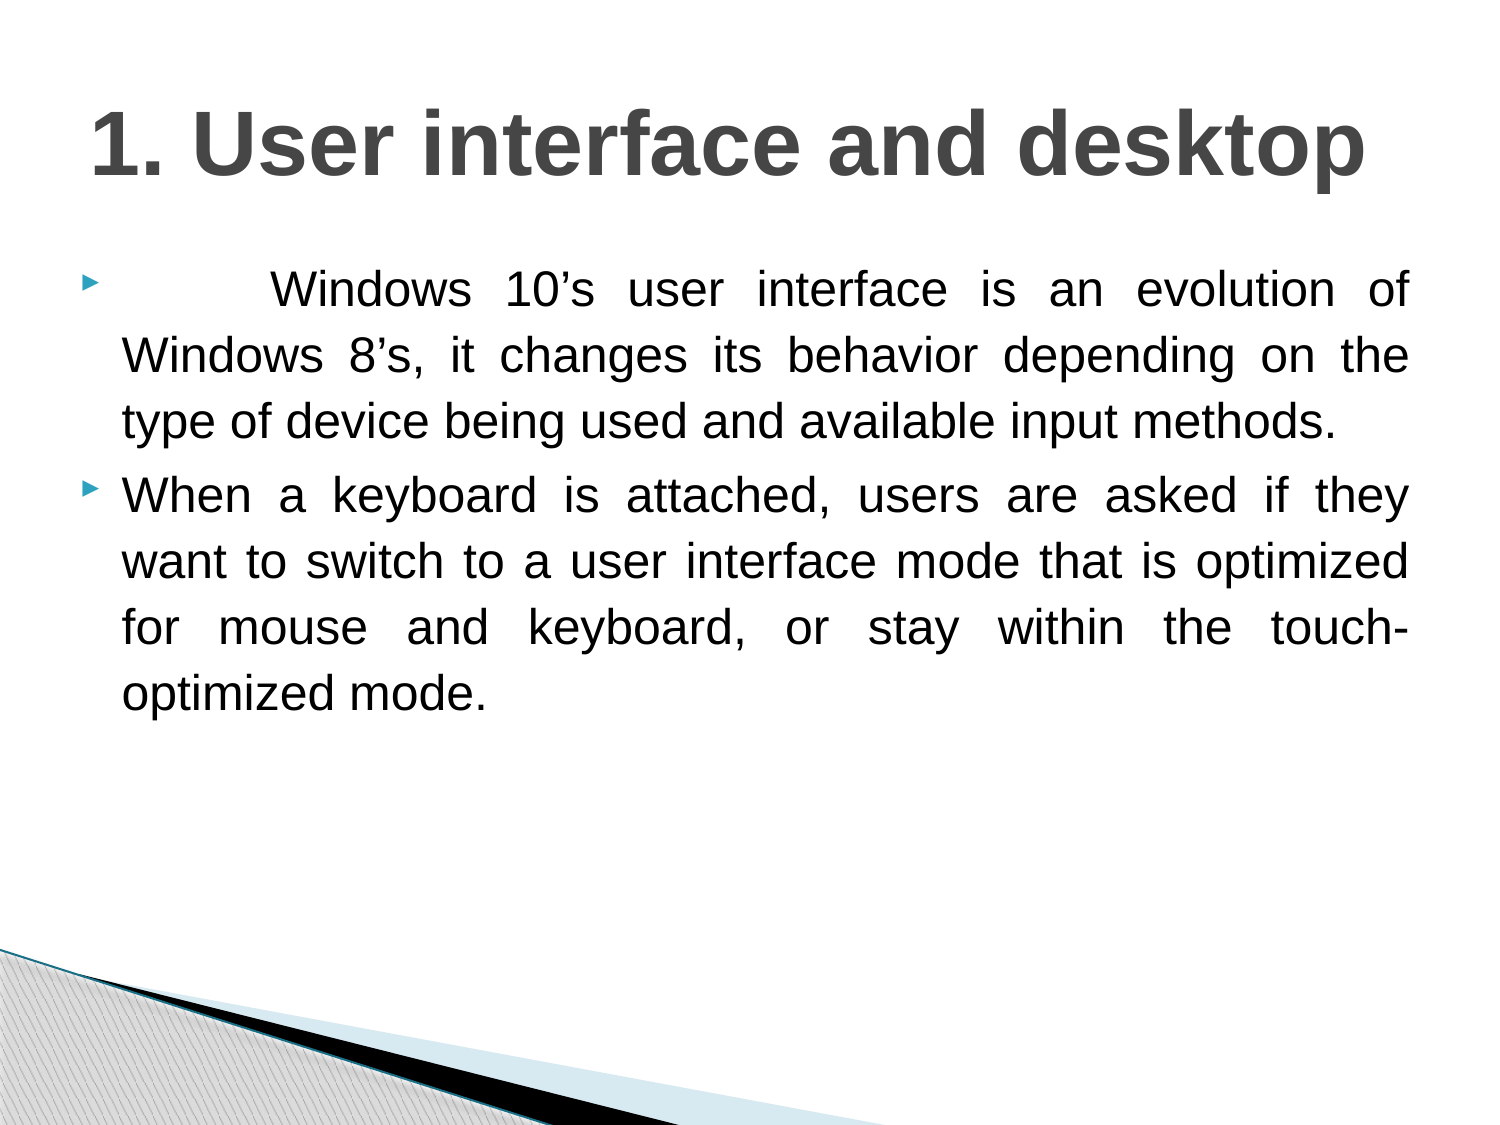

# 1. User interface and desktop
　　Windows 10’s user interface is an evolution of Windows 8’s, it changes its behavior depending on the type of device being used and available input methods.
When a keyboard is attached, users are asked if they want to switch to a user interface mode that is optimized for mouse and keyboard, or stay within the touch-optimized mode.